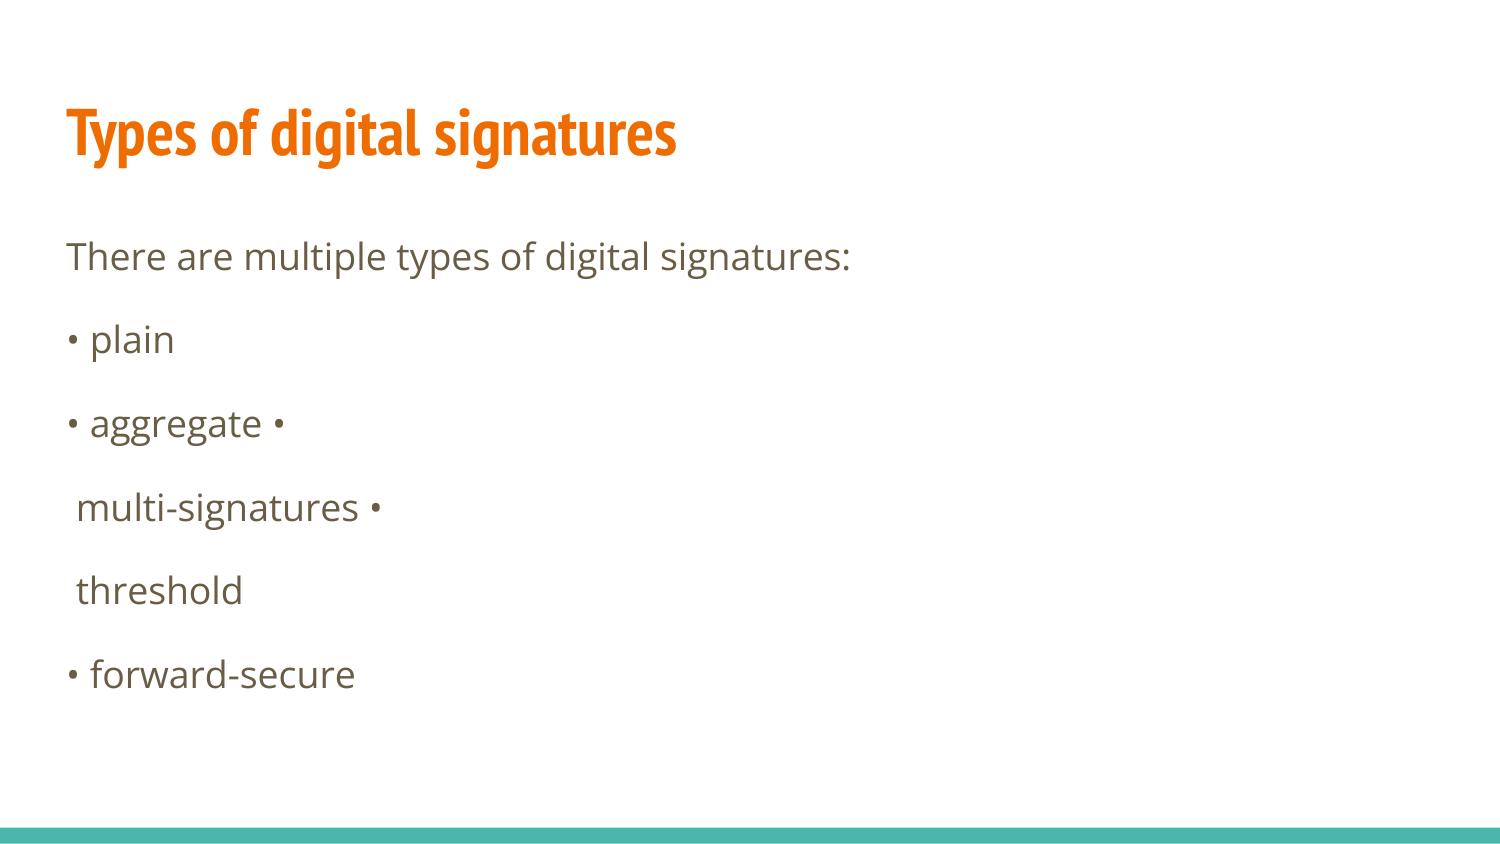

# Types of digital signatures
There are multiple types of digital signatures:
• plain
• aggregate •
 multi-signatures •
 threshold
• forward-secure